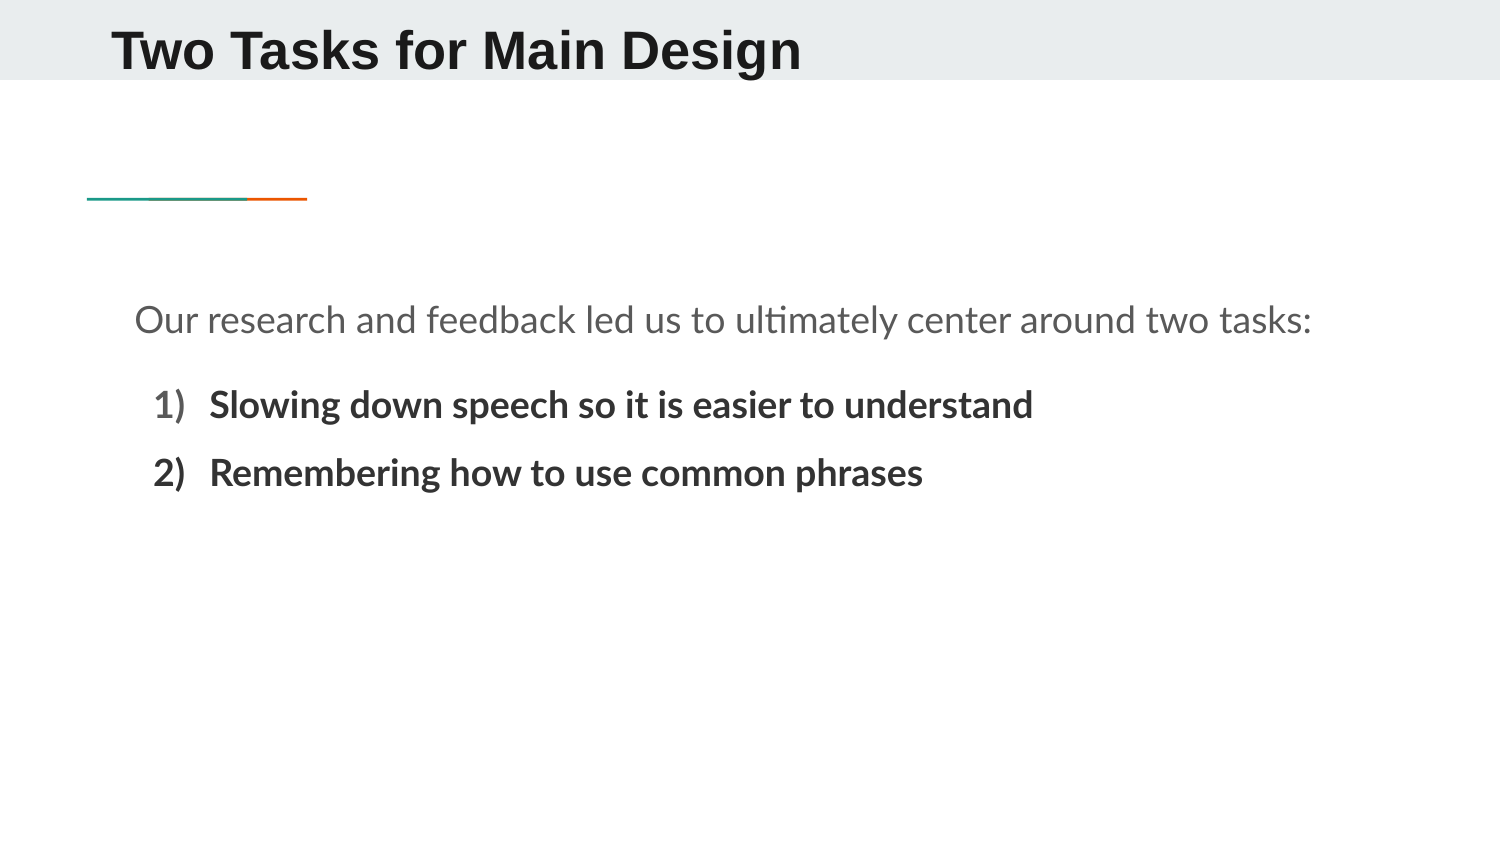

# Two Tasks for Main Design
Our research and feedback led us to ultimately center around two tasks:
Slowing down speech so it is easier to understand
Remembering how to use common phrases